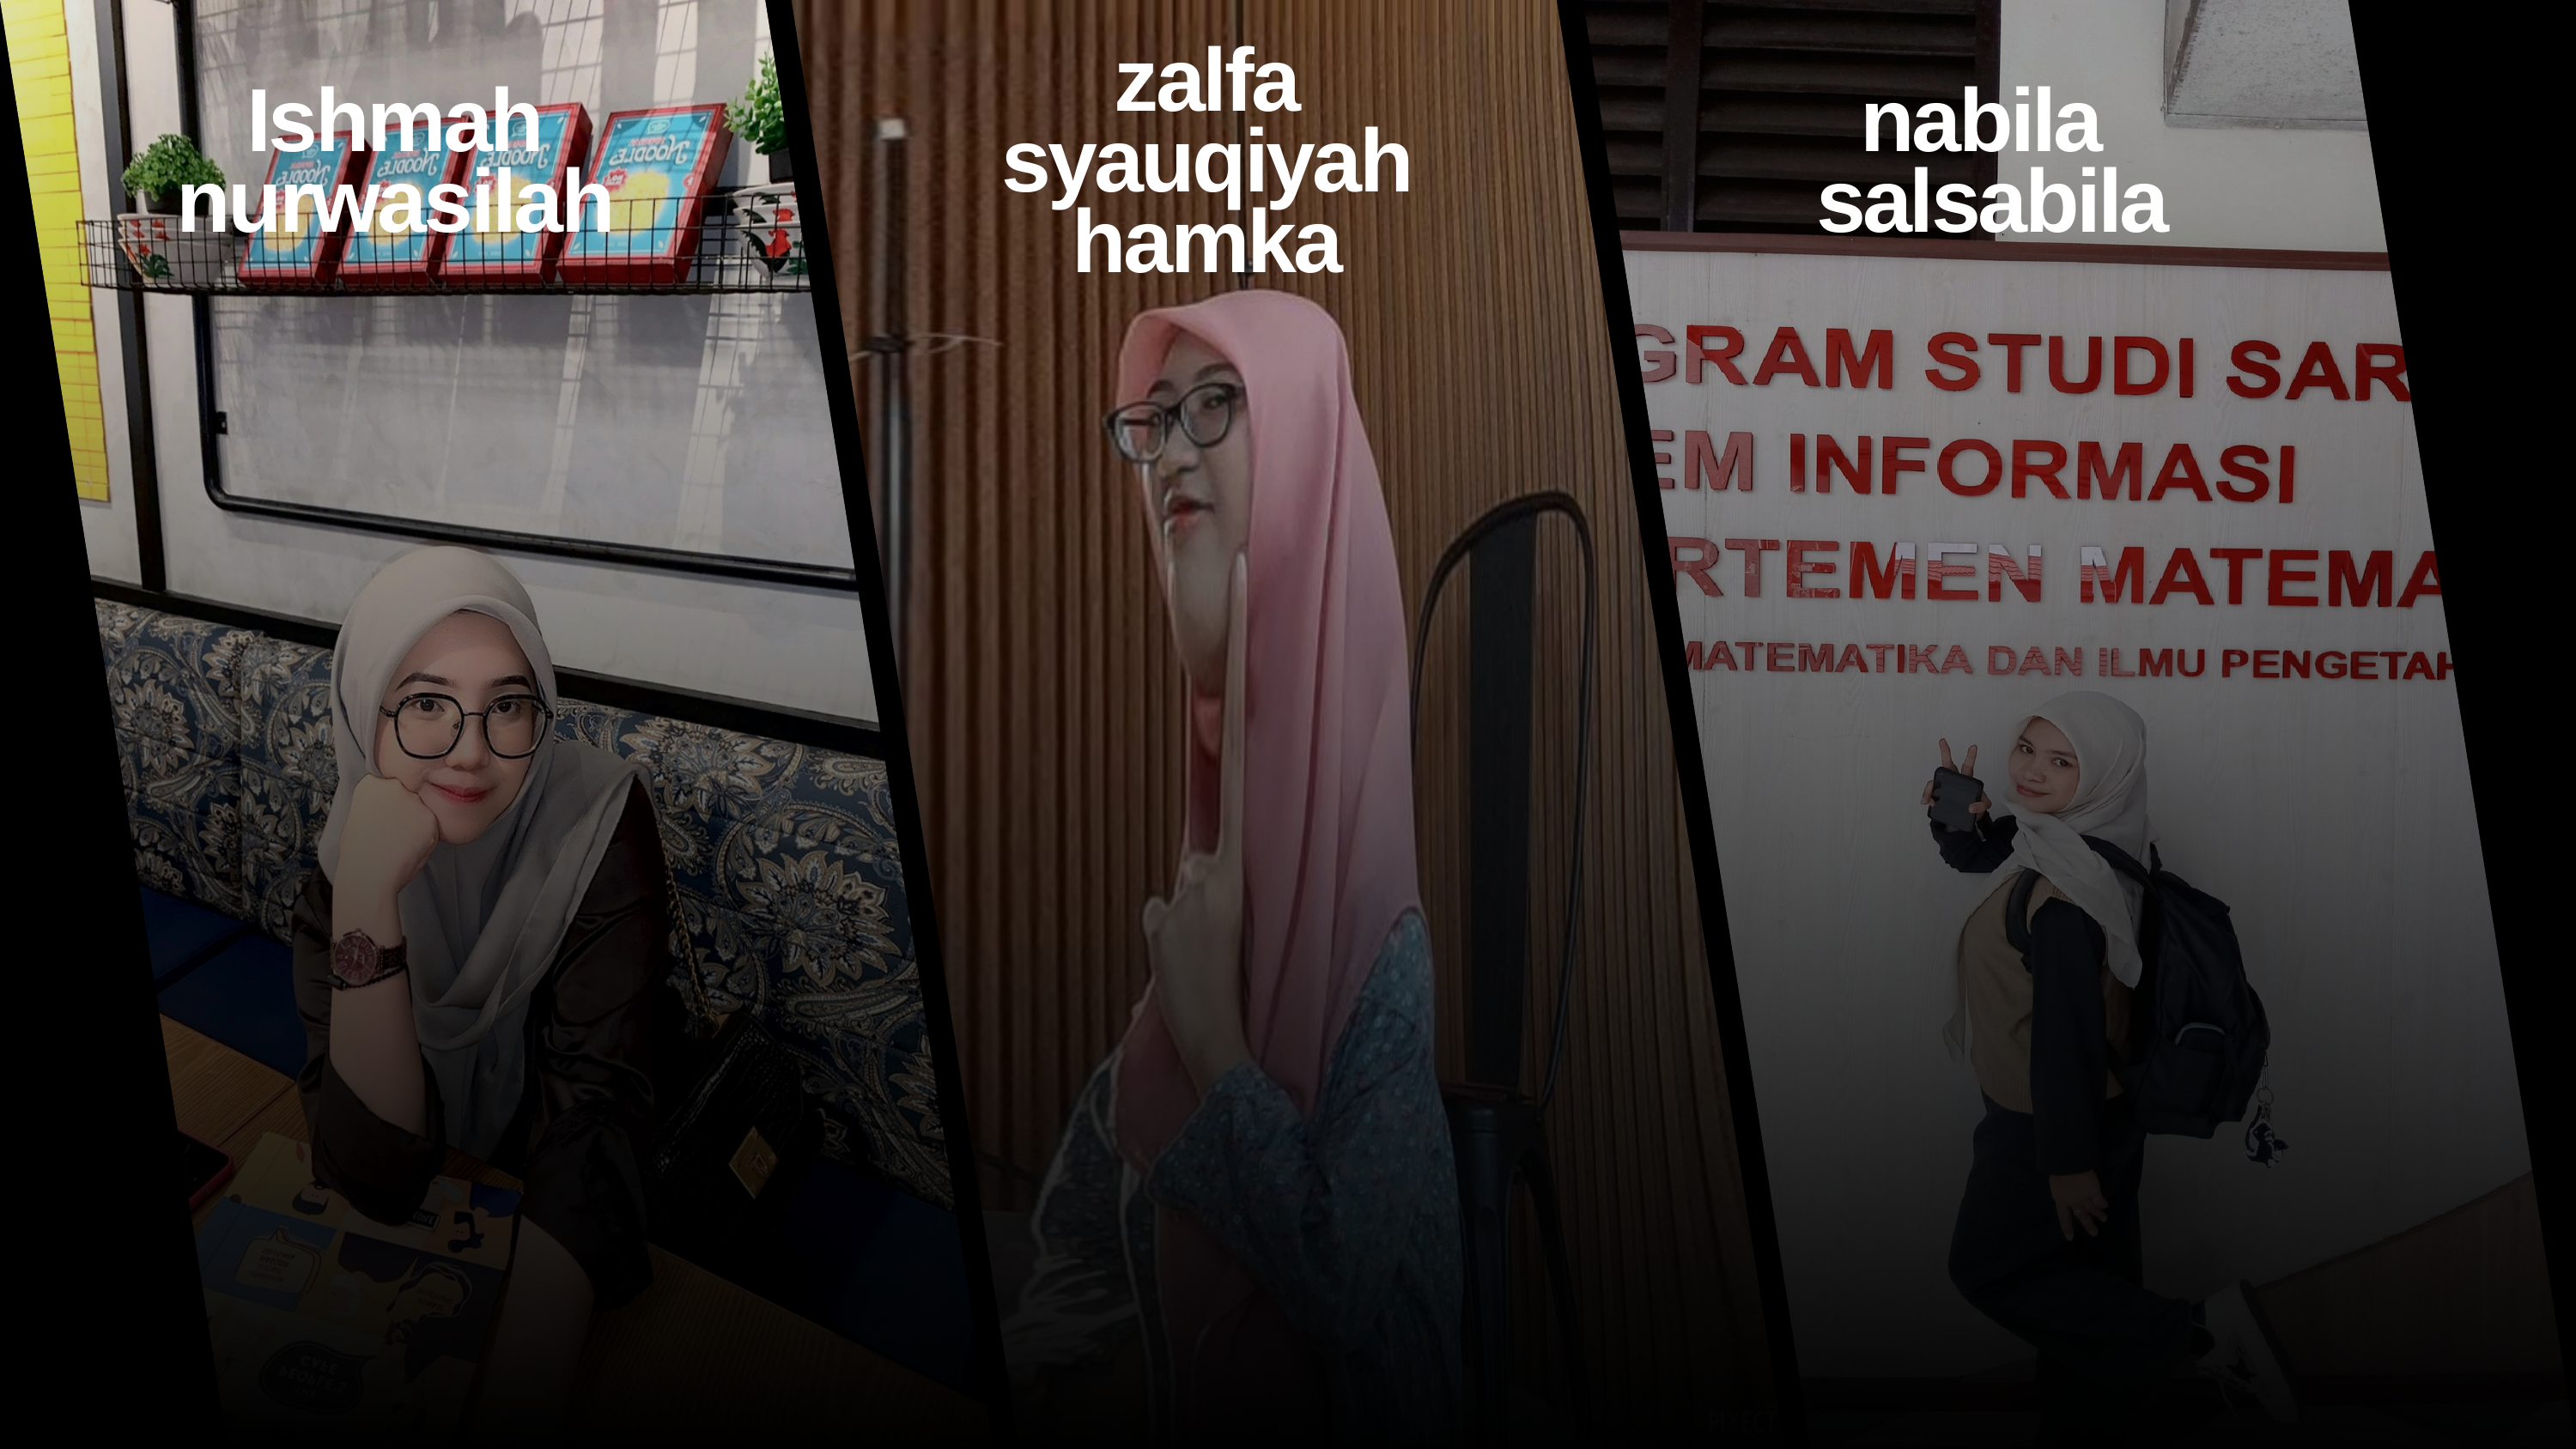

zalfa
syauqiyah
hamka
Ishmah
nurwasilah
nabila
salsabila